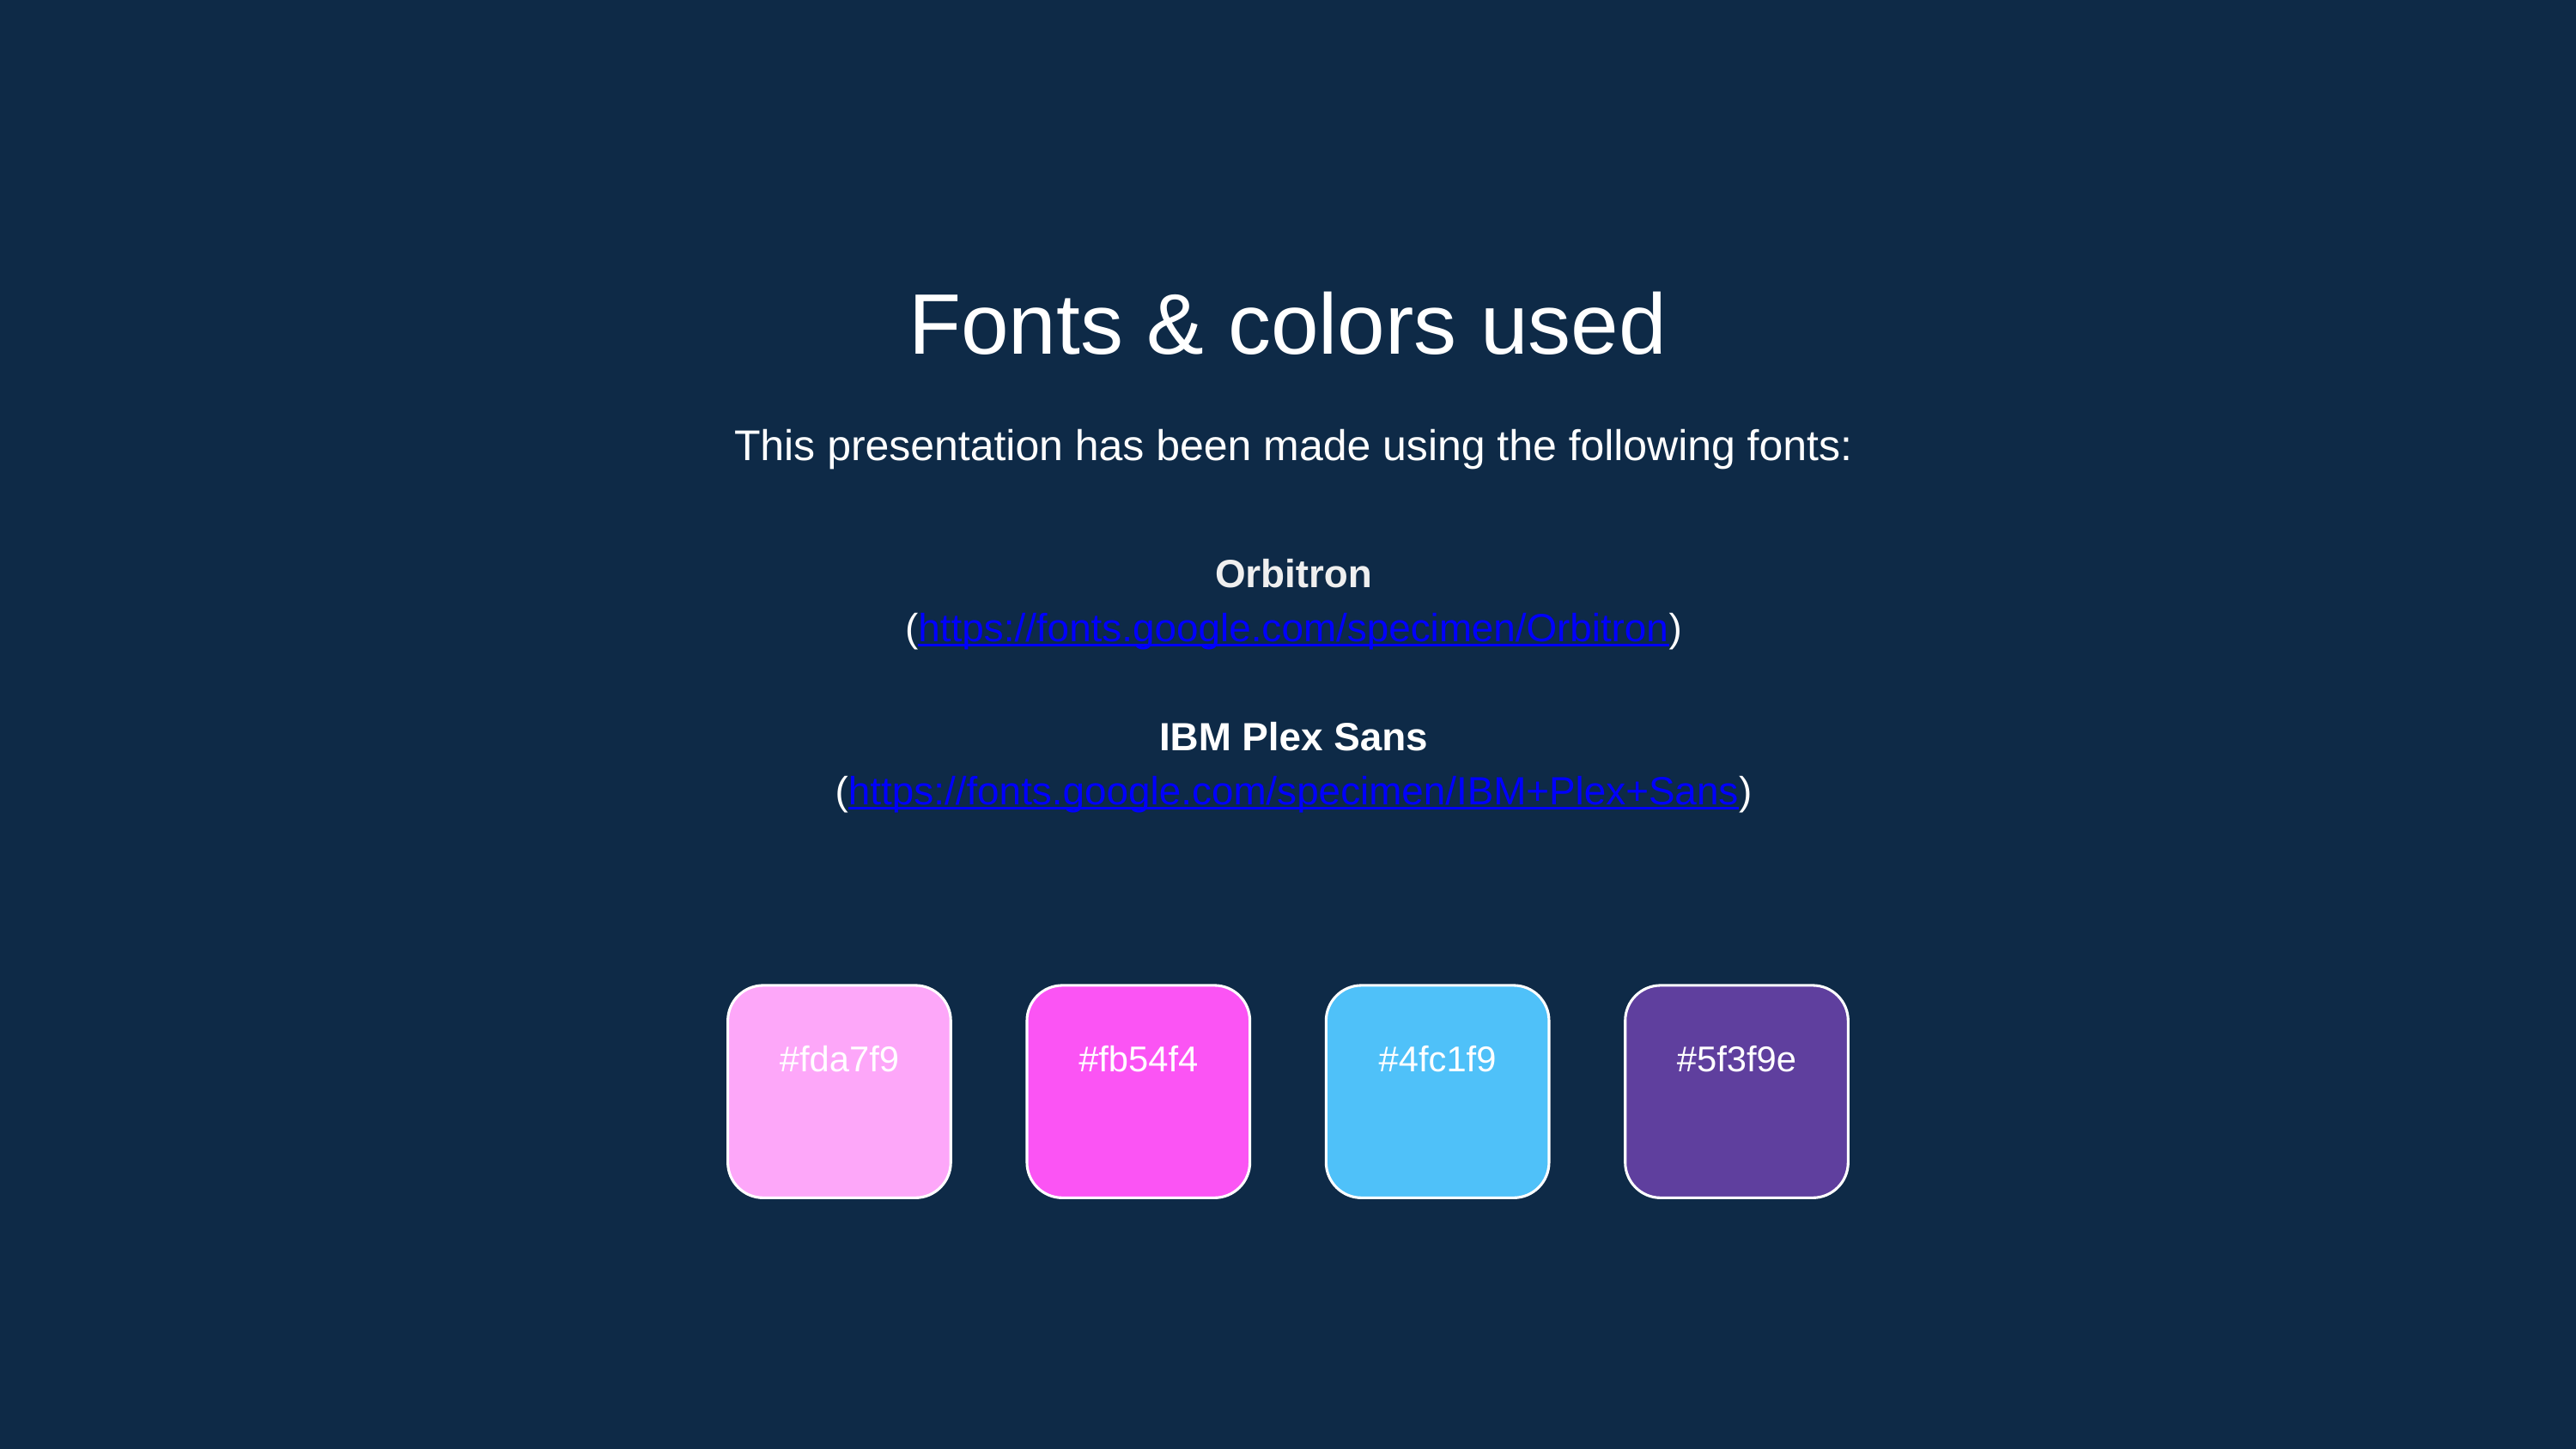

Fonts & colors used
This presentation has been made using the following fonts:

Orbitron
(https://fonts.google.com/specimen/Orbitron)

IBM Plex Sans
(https://fonts.google.com/specimen/IBM+Plex+Sans)

#fda7f9
#fb54f4
#4fc1f9
#5f3f9e